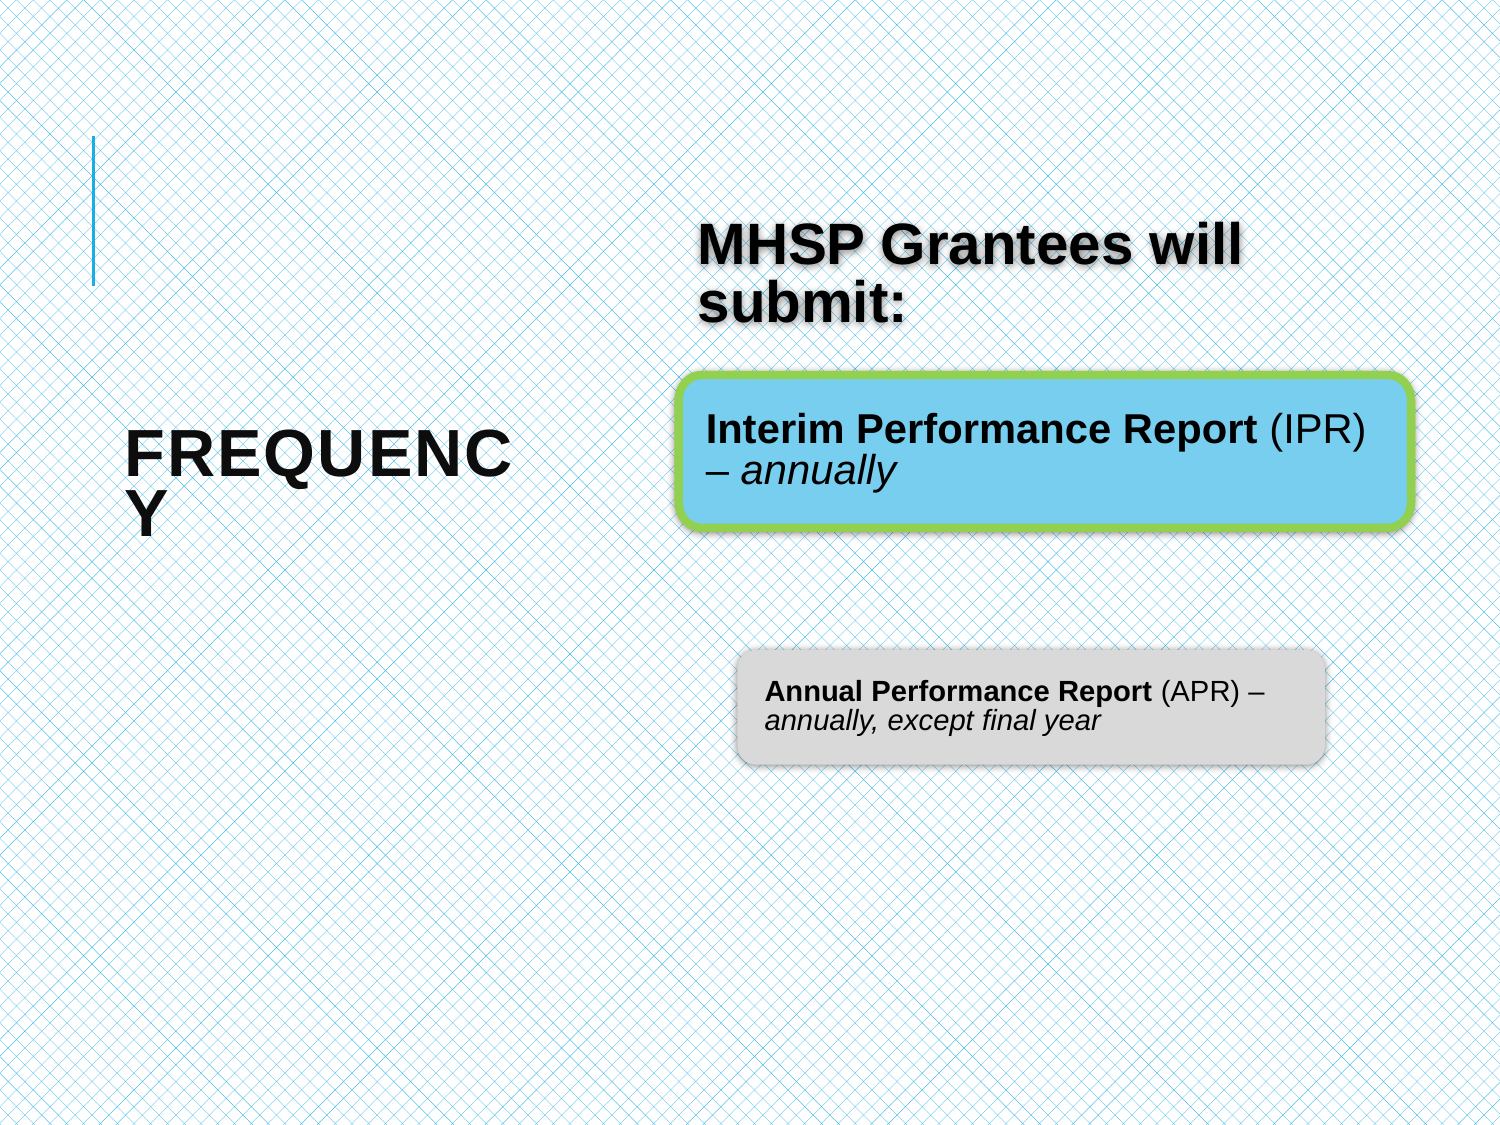

MHSP Grantees will submit:
Annual Performance Report (APR) – annually, except final year
# FREQUENCY
Interim Performance Report (IPR) – annually